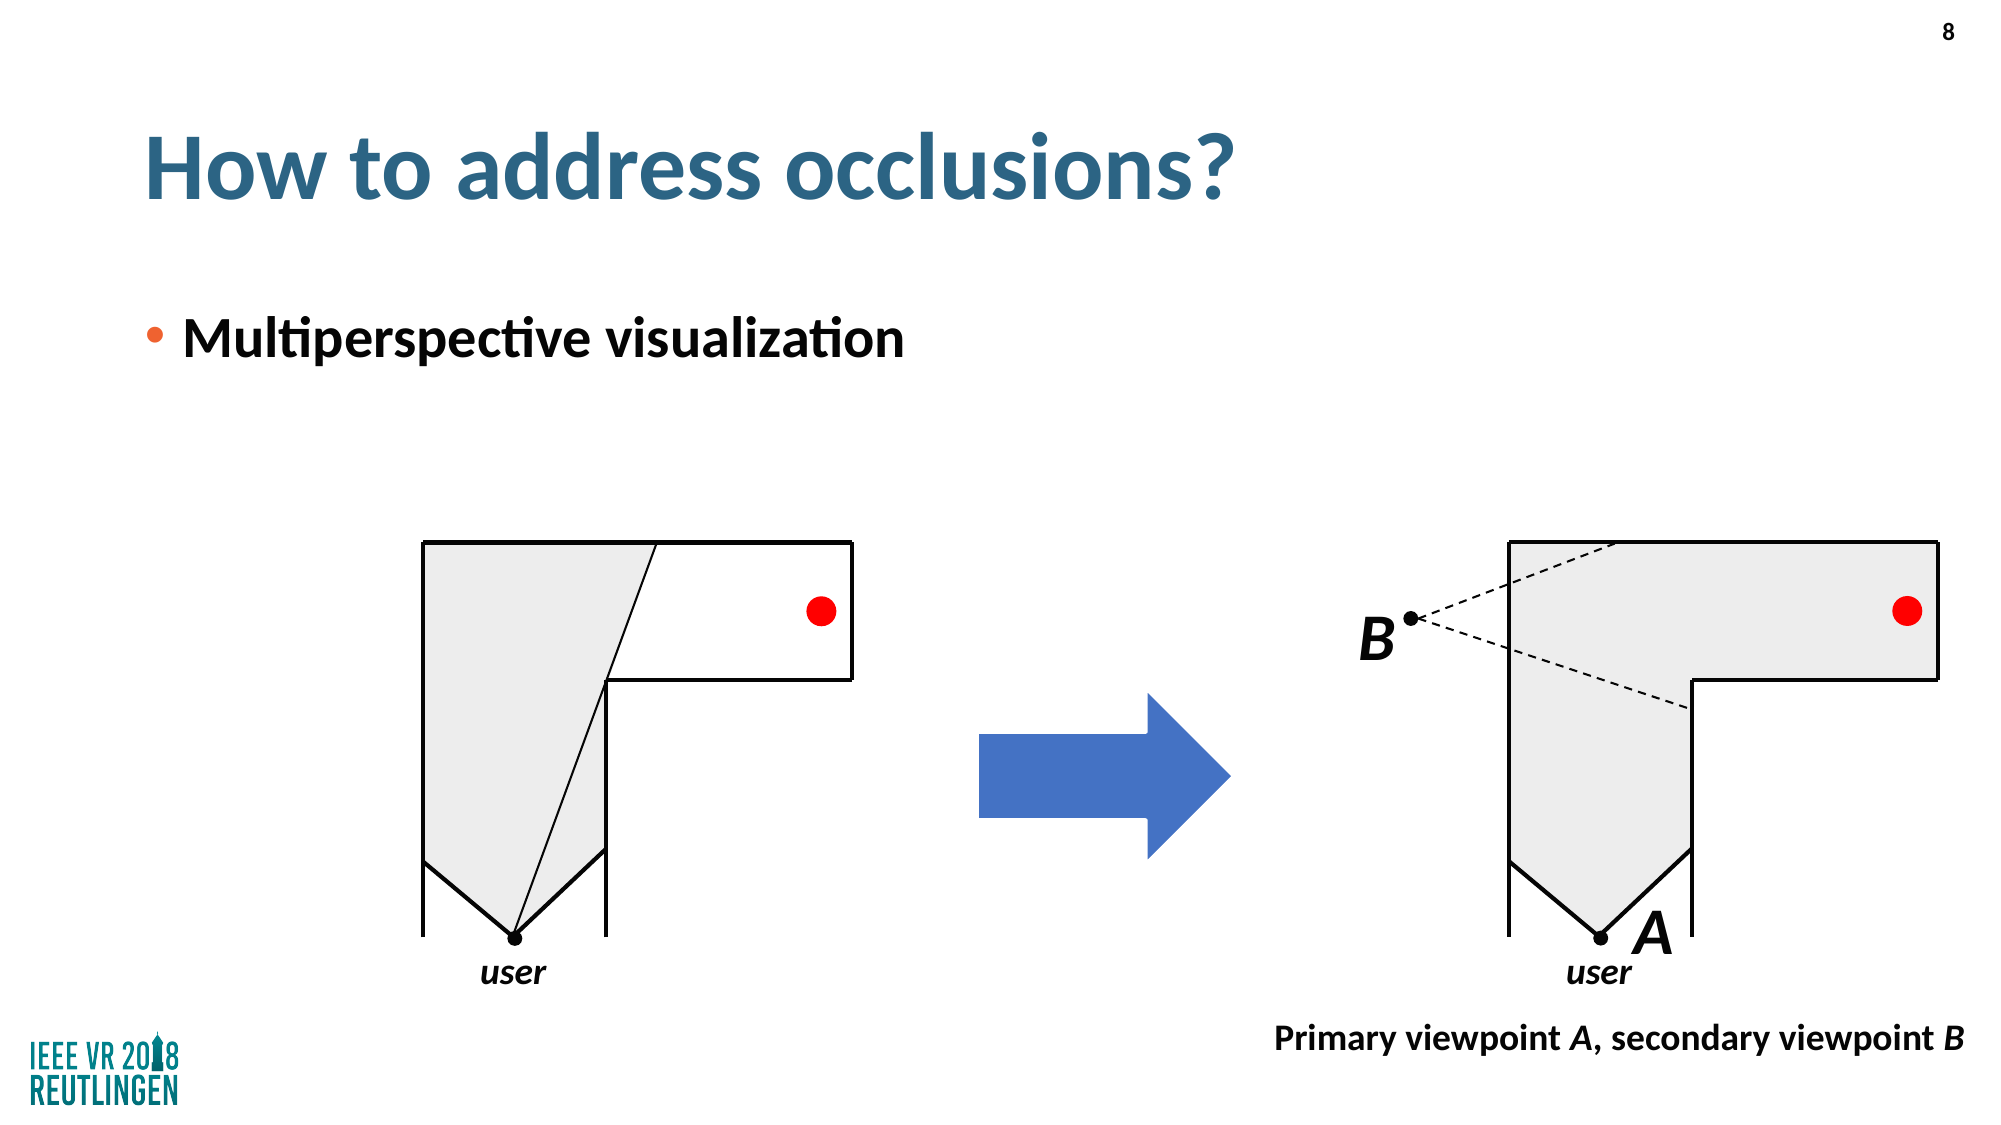

8
# How to address occlusions?
Multiperspective visualization

B

A

user
user
Primary viewpoint A, secondary viewpoint B